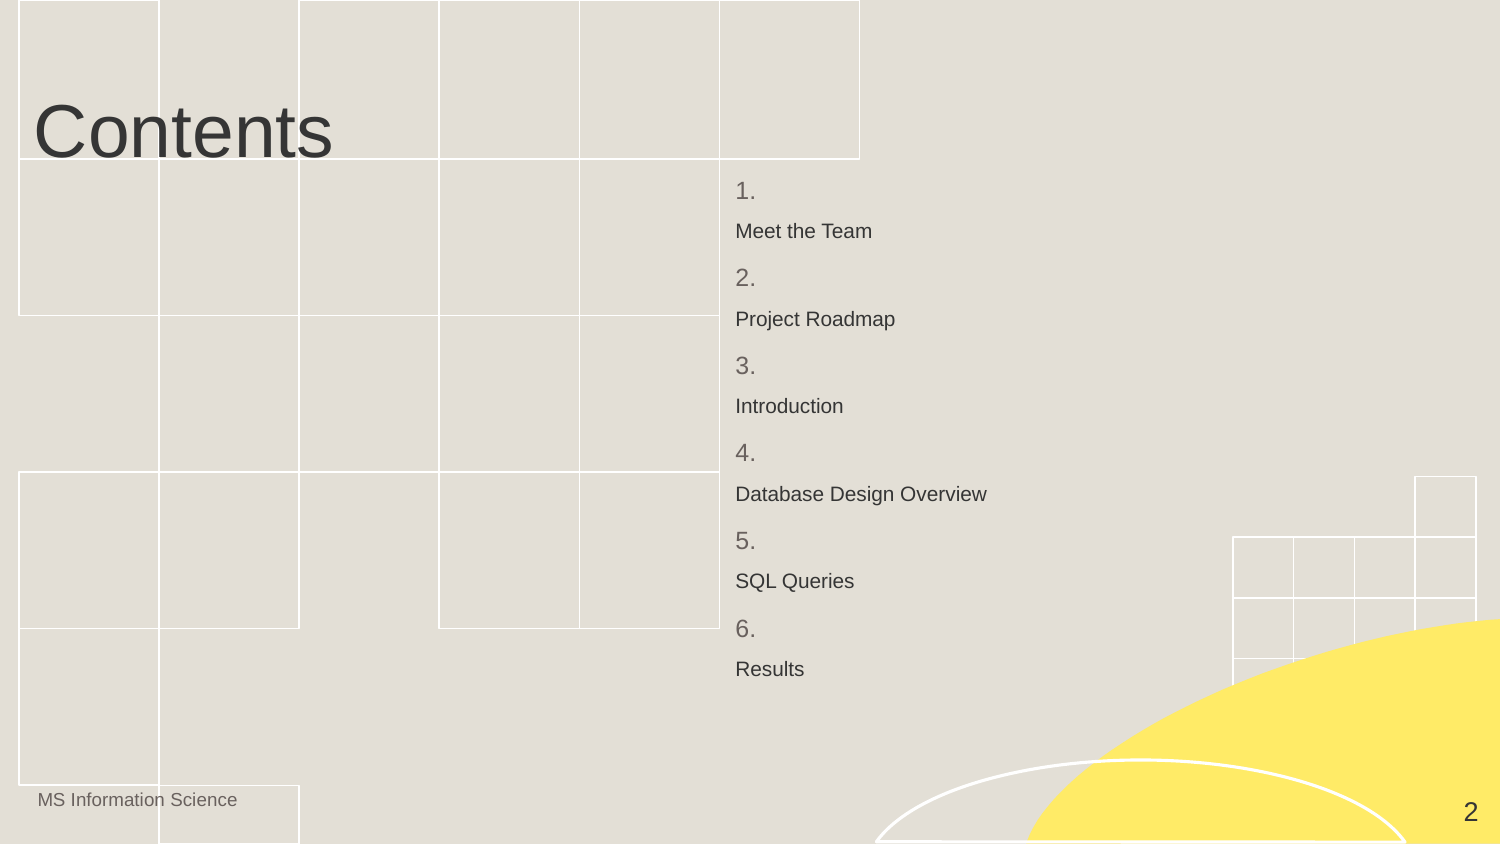

Contents
1.
Meet the Team
2.
Project Roadmap
3.
Introduction
4.
Database Design Overview
5.
SQL Queries
6.
Results
MS Information Science
2